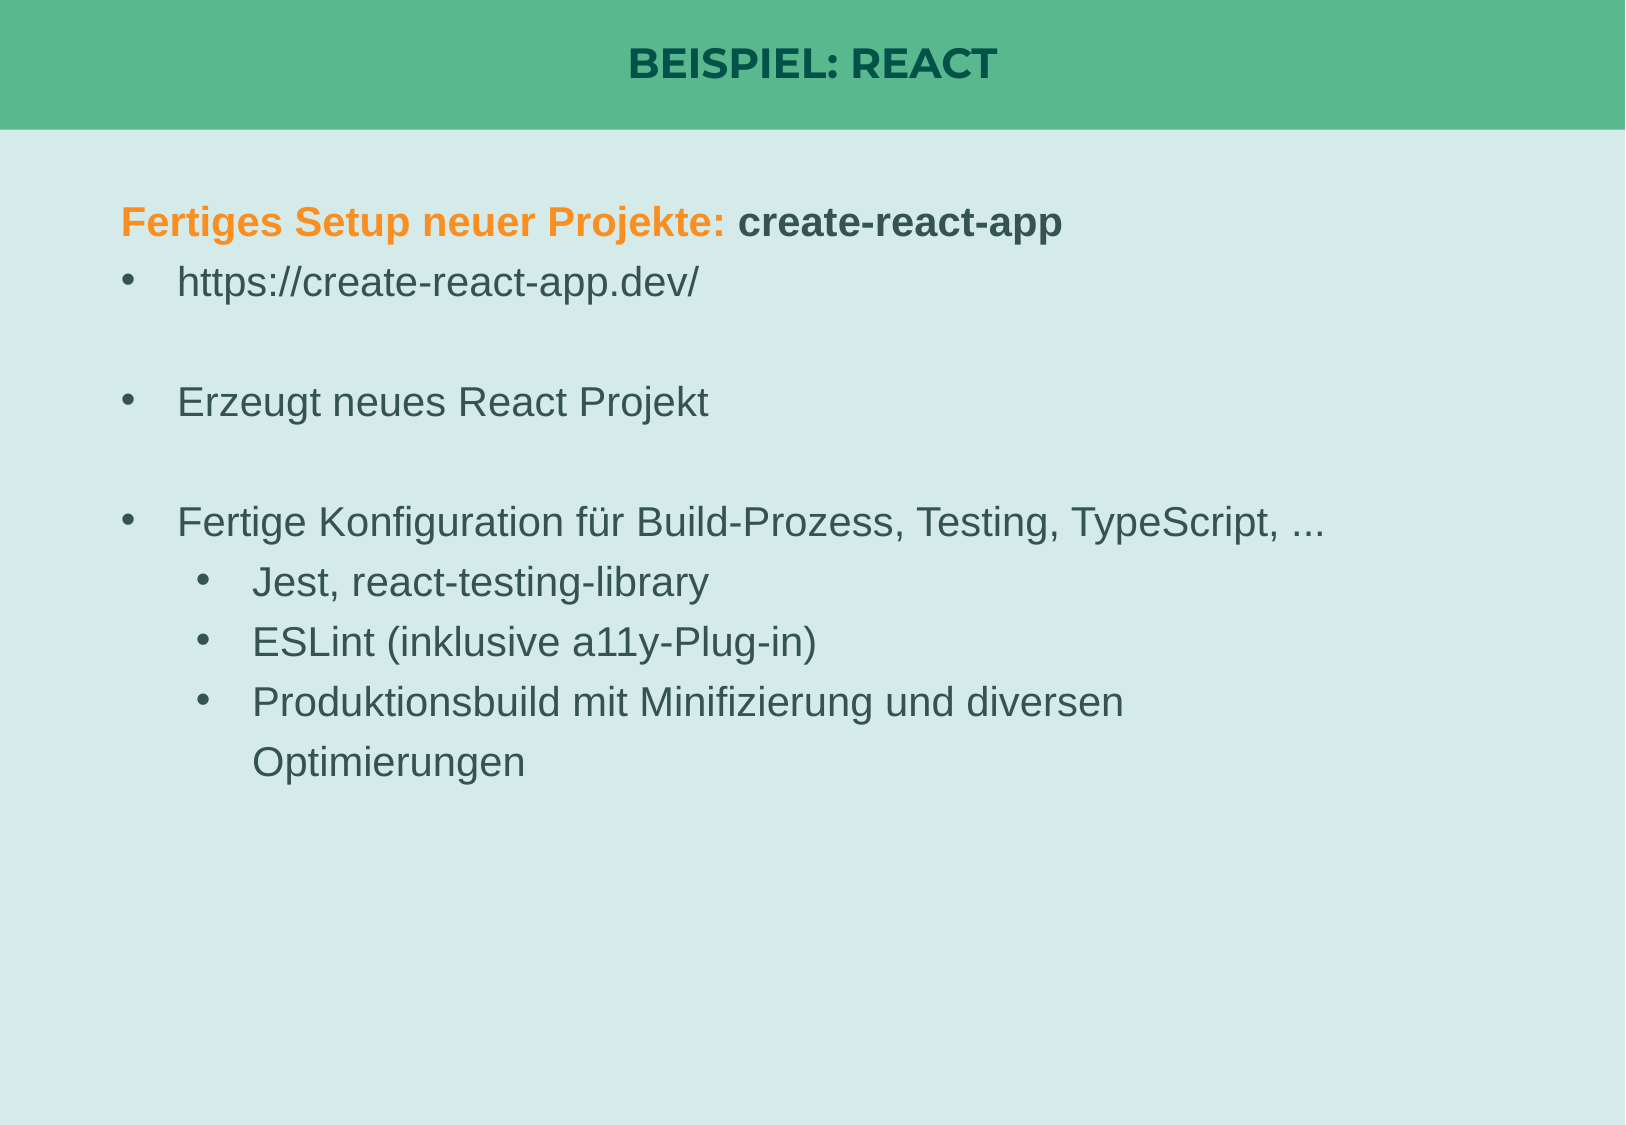

# Beispiel: React
Fertiges Setup neuer Projekte: create-react-app
https://create-react-app.dev/

Erzeugt neues React Projekt

Fertige Konfiguration für Build-Prozess, Testing, TypeScript, ...
Jest, react-testing-library
ESLint (inklusive a11y-Plug-in)
Produktionsbuild mit Minifizierung und diversen Optimierungen